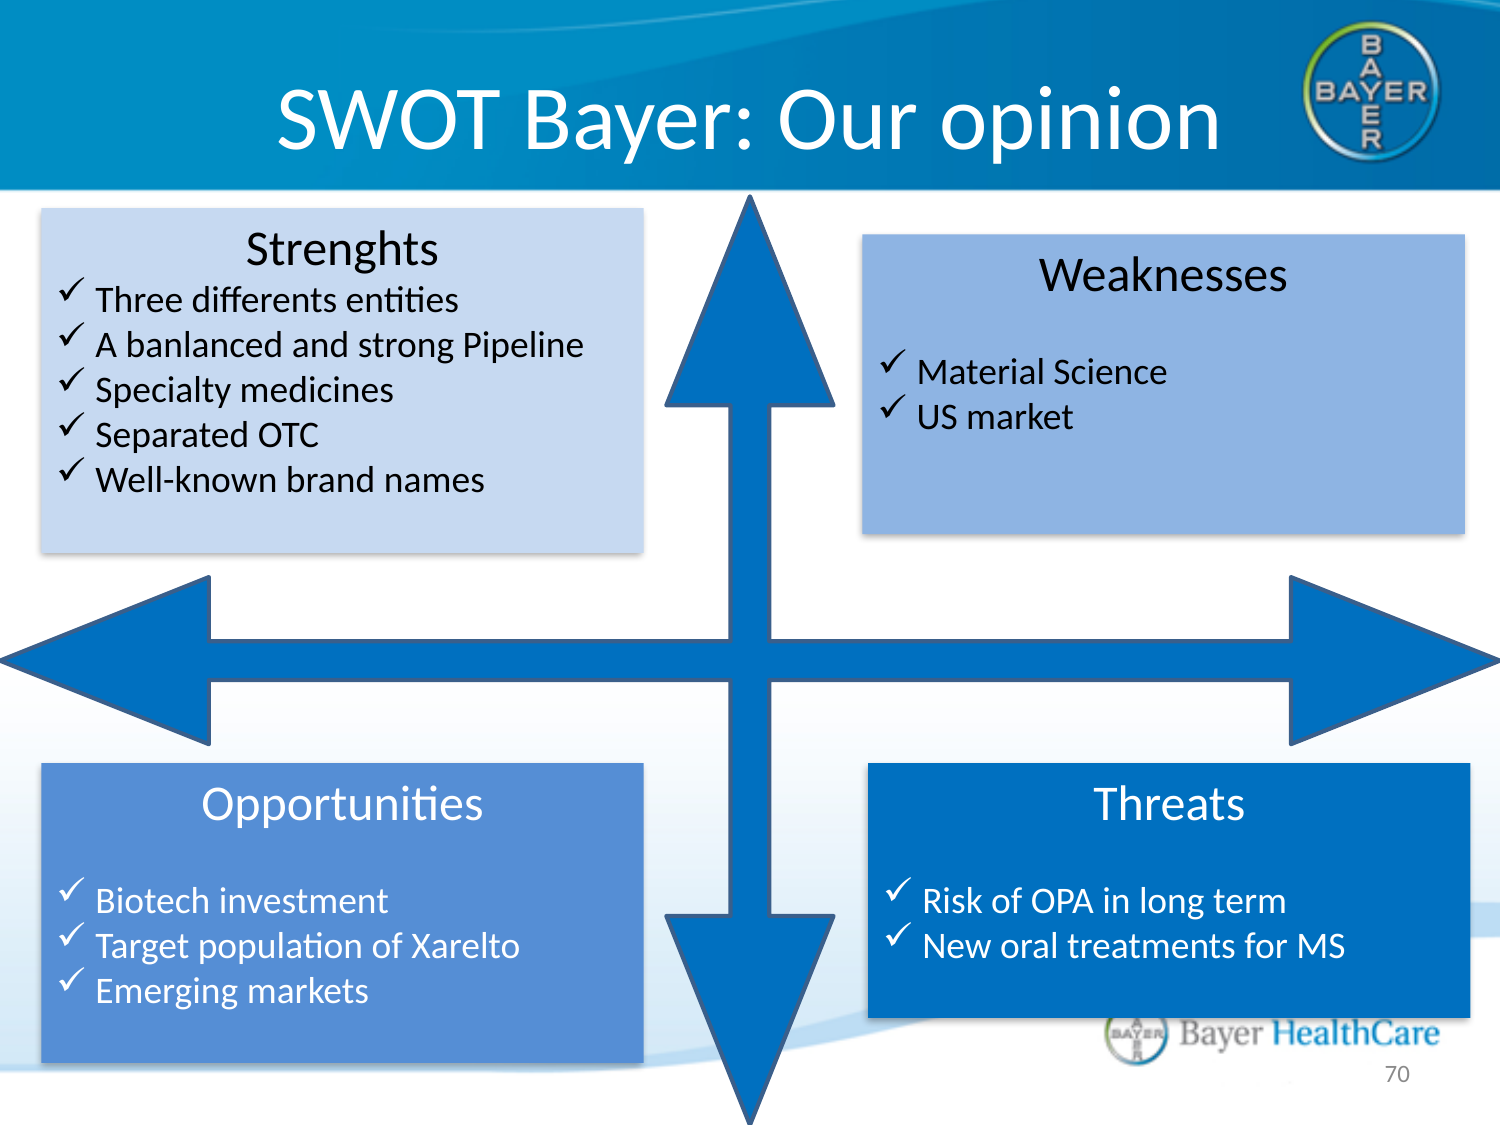

# SWOT Bayer: Our opinion

Strenghts
 Three differents entities
 A banlanced and strong Pipeline
 Specialty medicines
 Separated OTC
 Well-known brand names

Weaknesses

 Material Science
 US market

Opportunities

 Biotech investment
 Target population of Xarelto
 Emerging markets

Threats

 Risk of OPA in long term
 New oral treatments for MS

70